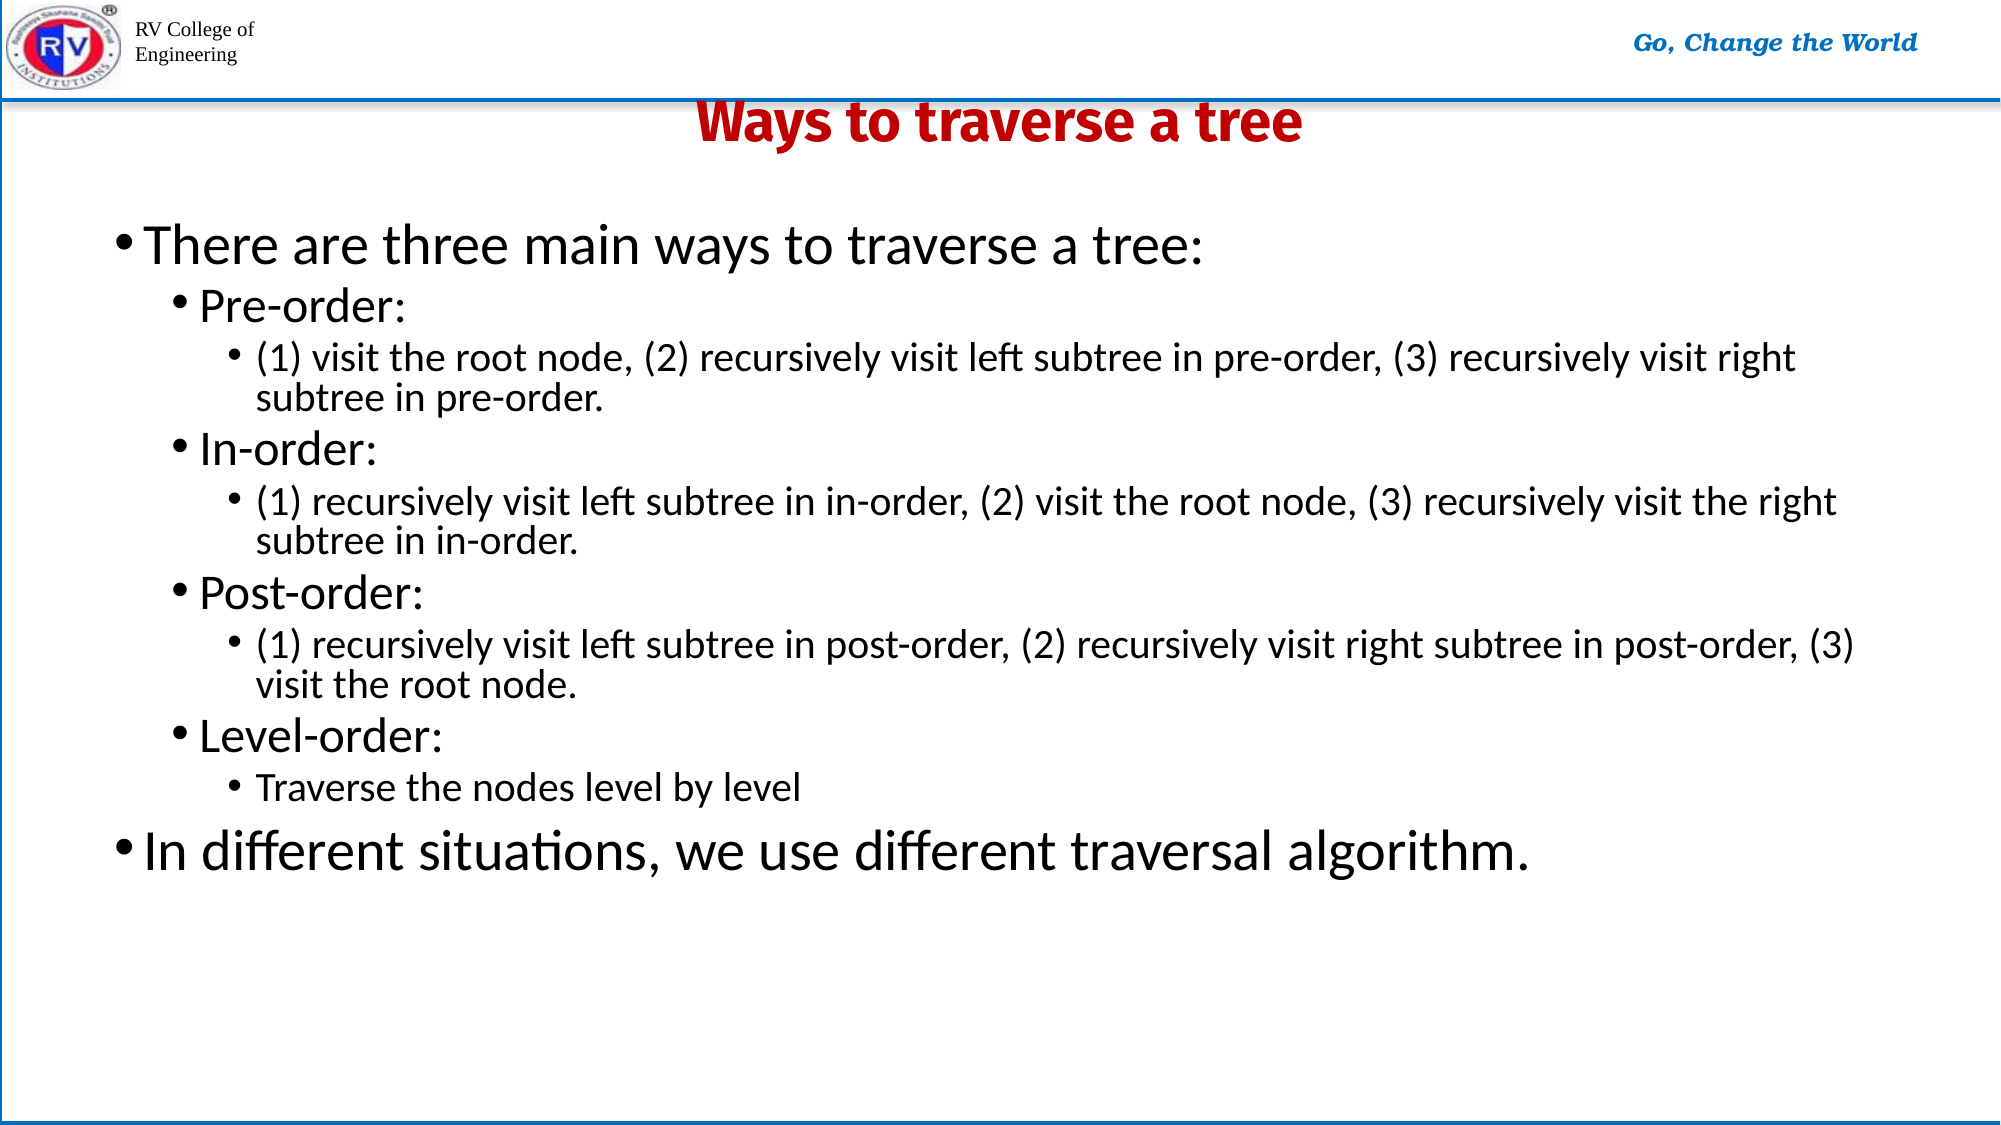

# Ways to traverse a tree
There are three main ways to traverse a tree:
Pre-order:
(1) visit the root node, (2) recursively visit left subtree in pre-order, (3) recursively visit right subtree in pre-order.
In-order:
(1) recursively visit left subtree in in-order, (2) visit the root node, (3) recursively visit the right subtree in in-order.
Post-order:
(1) recursively visit left subtree in post-order, (2) recursively visit right subtree in post-order, (3) visit the root node.
Level-order:
Traverse the nodes level by level
In different situations, we use different traversal algorithm.